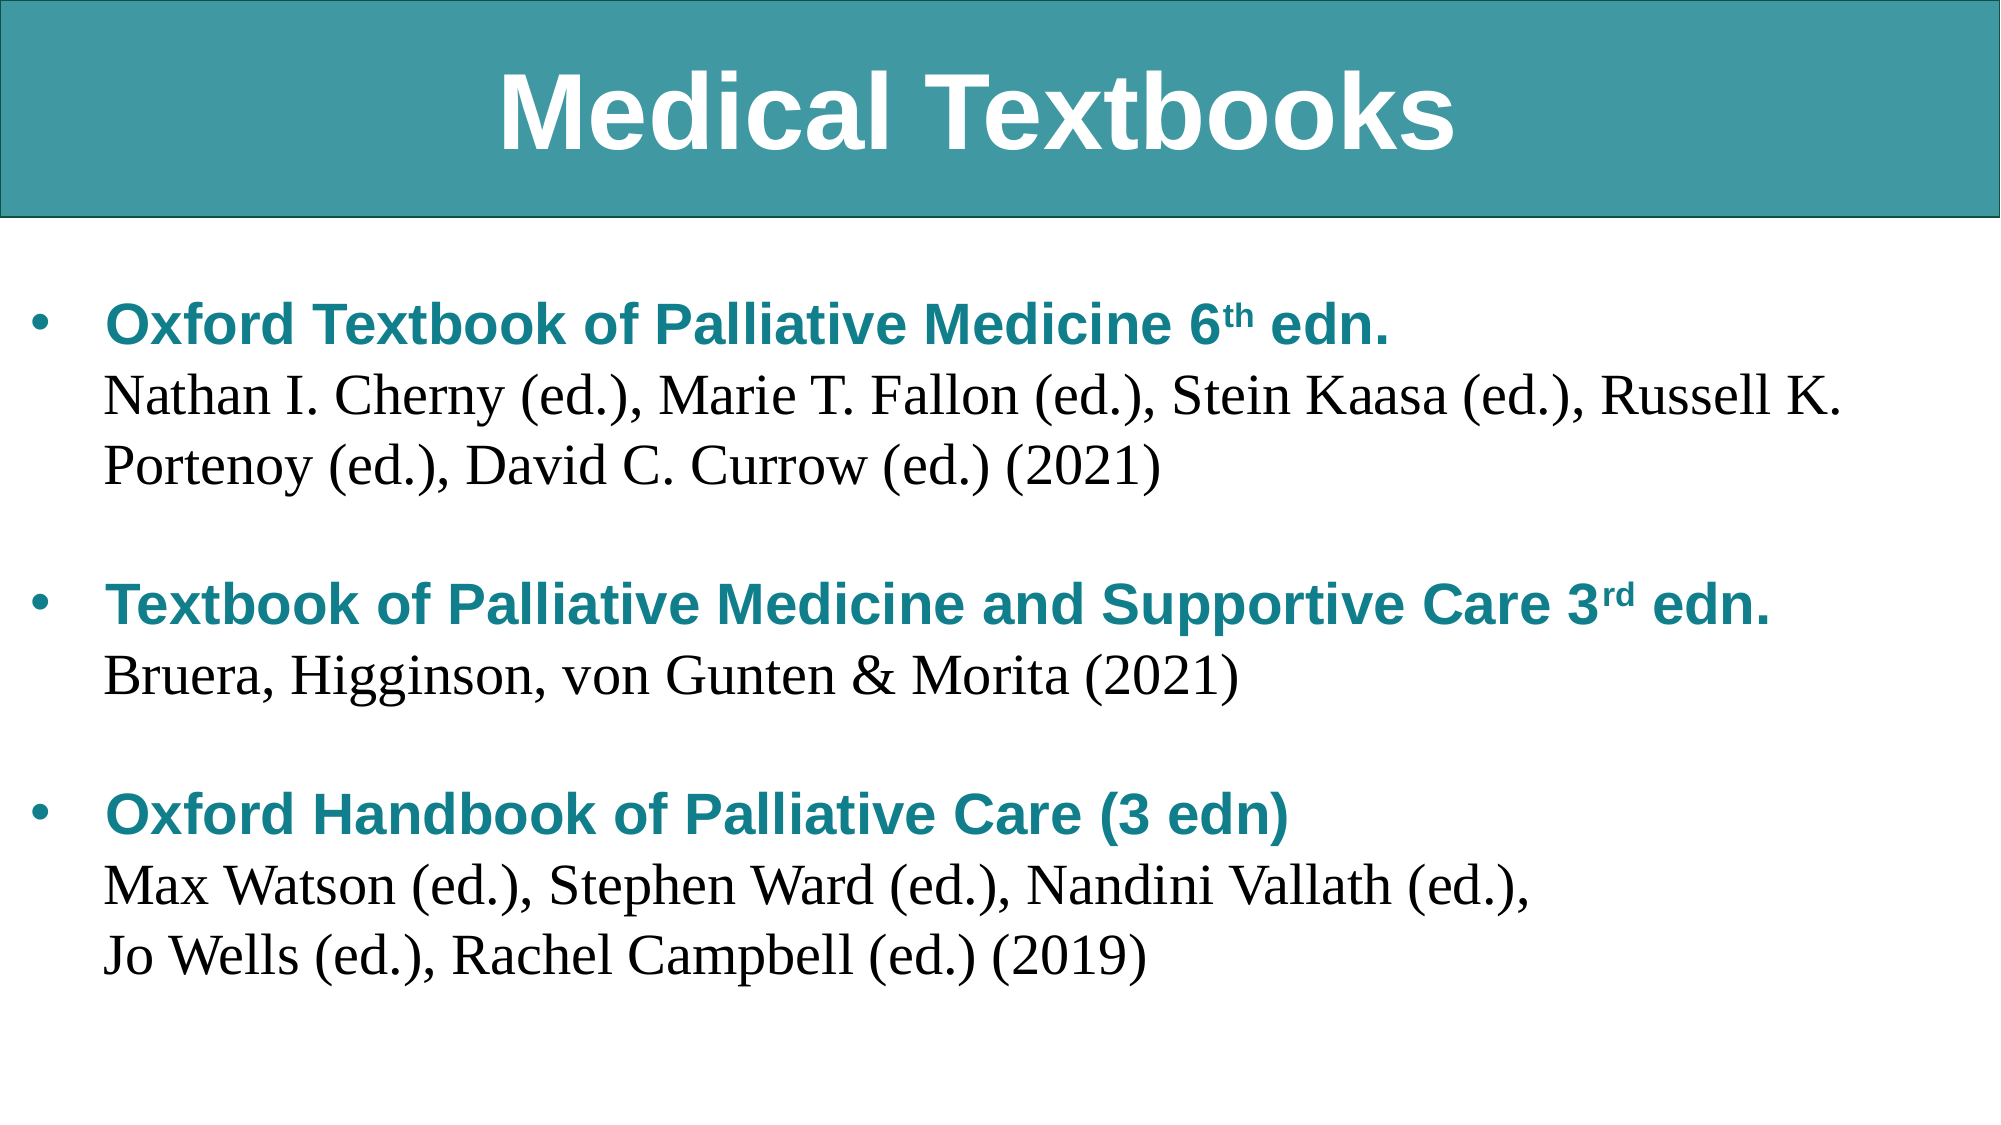

Medical Textbooks
Oxford Textbook of Palliative Medicine 6th edn.
     Nathan I. Cherny (ed.), Marie T. Fallon (ed.), Stein Kaasa (ed.), Russell K.
     Portenoy (ed.), David C. Currow (ed.) (2021)

Textbook of Palliative Medicine and Supportive Care 3rd edn.
     Bruera, Higginson, von Gunten & Morita (2021)

Oxford Handbook of Palliative Care (3 edn)
     Max Watson (ed.), Stephen Ward (ed.), Nandini Vallath (ed.),
     Jo Wells (ed.), Rachel Campbell (ed.) (2019)